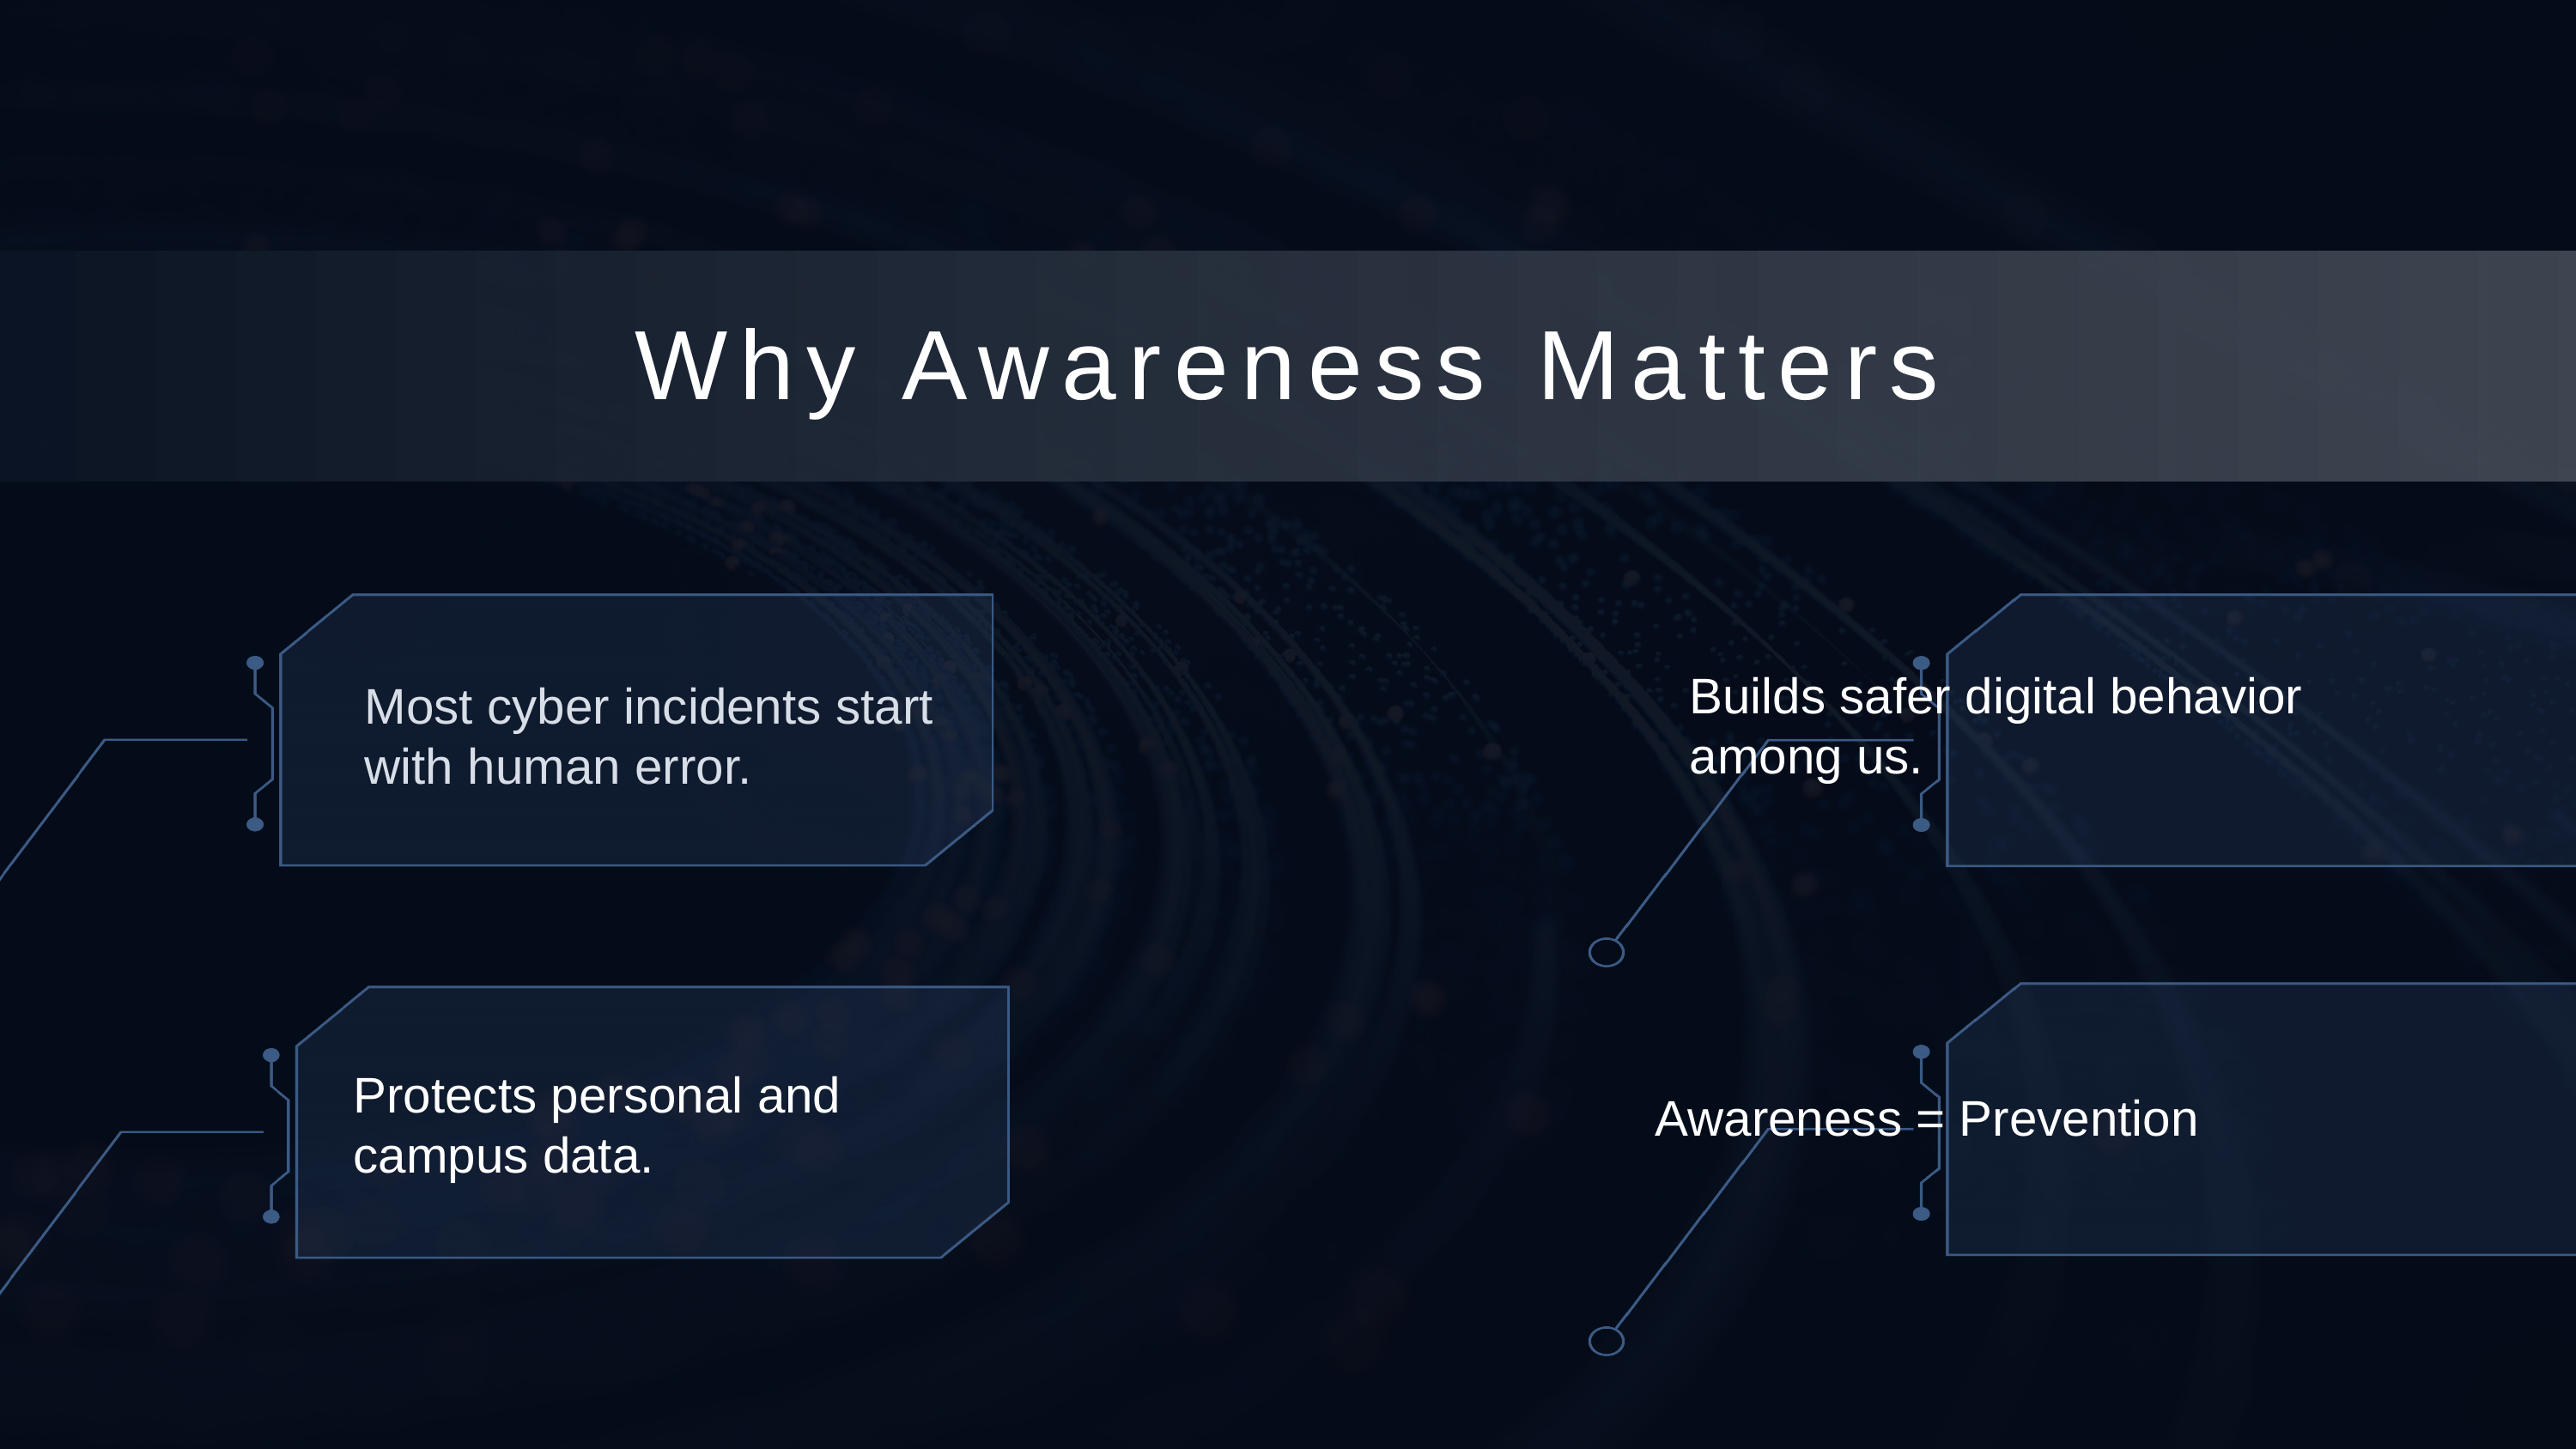

Why Awareness Matters

Builds safer digital behavior among us.
Most cyber incidents start with human error.

Protects personal and campus data.
Awareness = Prevention